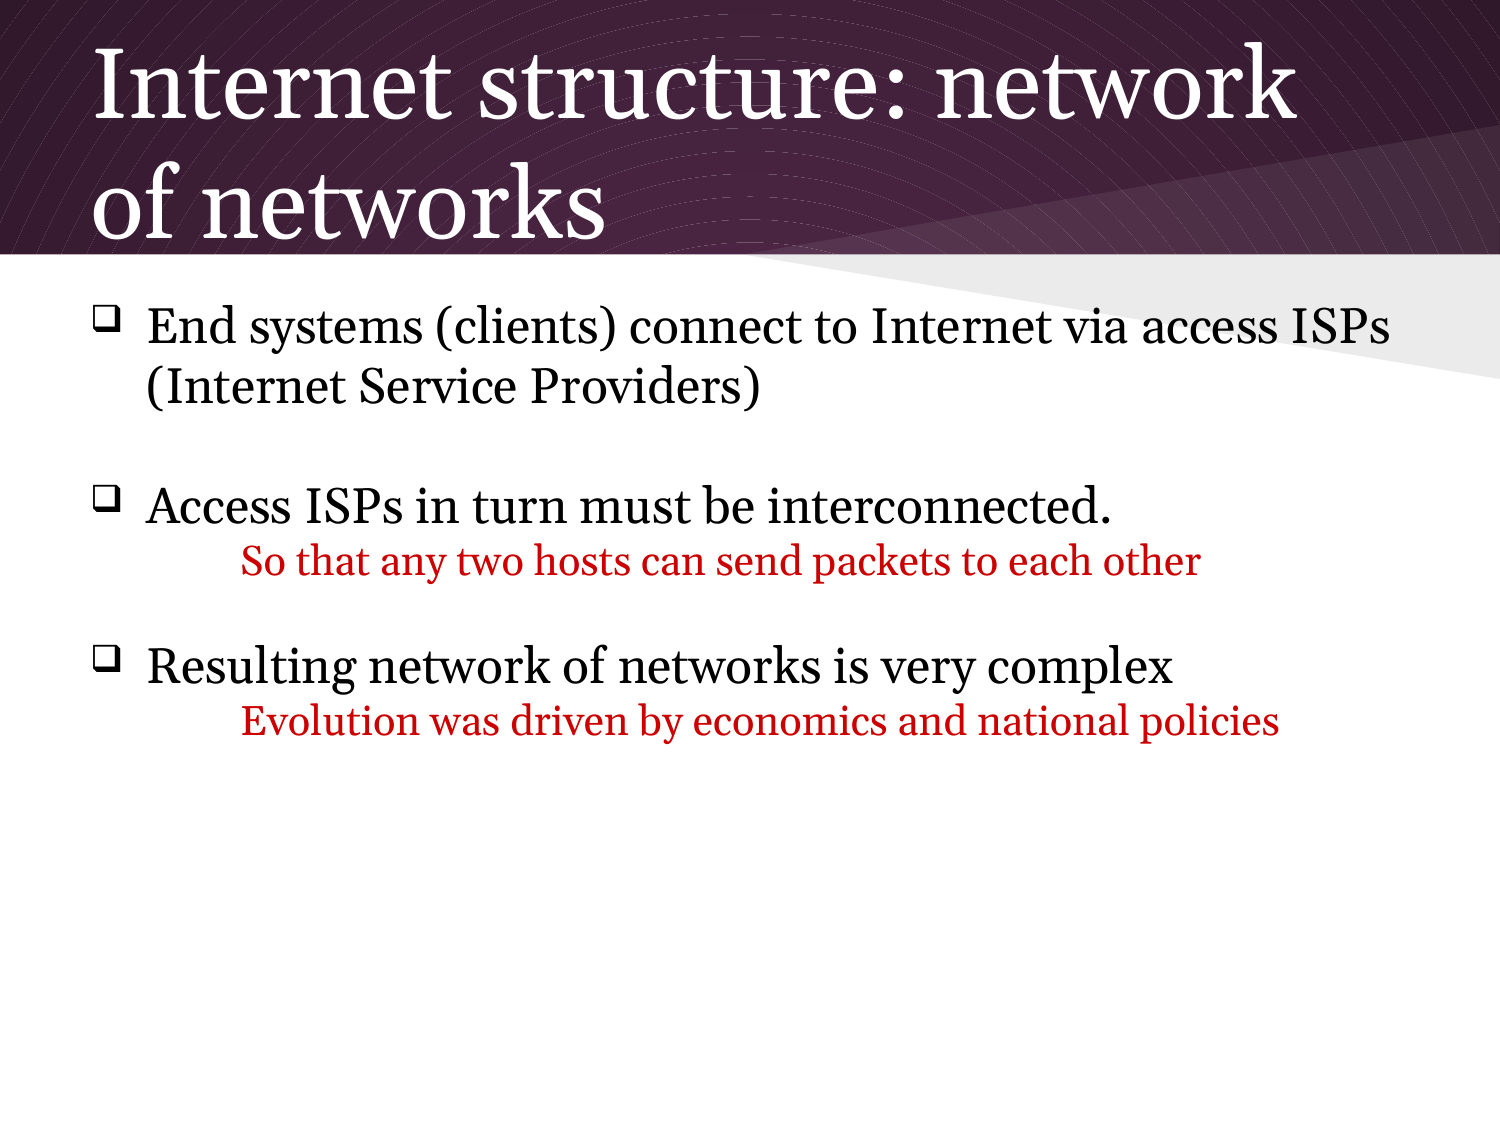

# Internet structure: network of networks
End systems (clients) connect to Internet via access ISPs (Internet Service Providers)

Access ISPs in turn must be interconnected.
	So that any two hosts can send packets to each other

Resulting network of networks is very complex
	Evolution was driven by economics and national policies